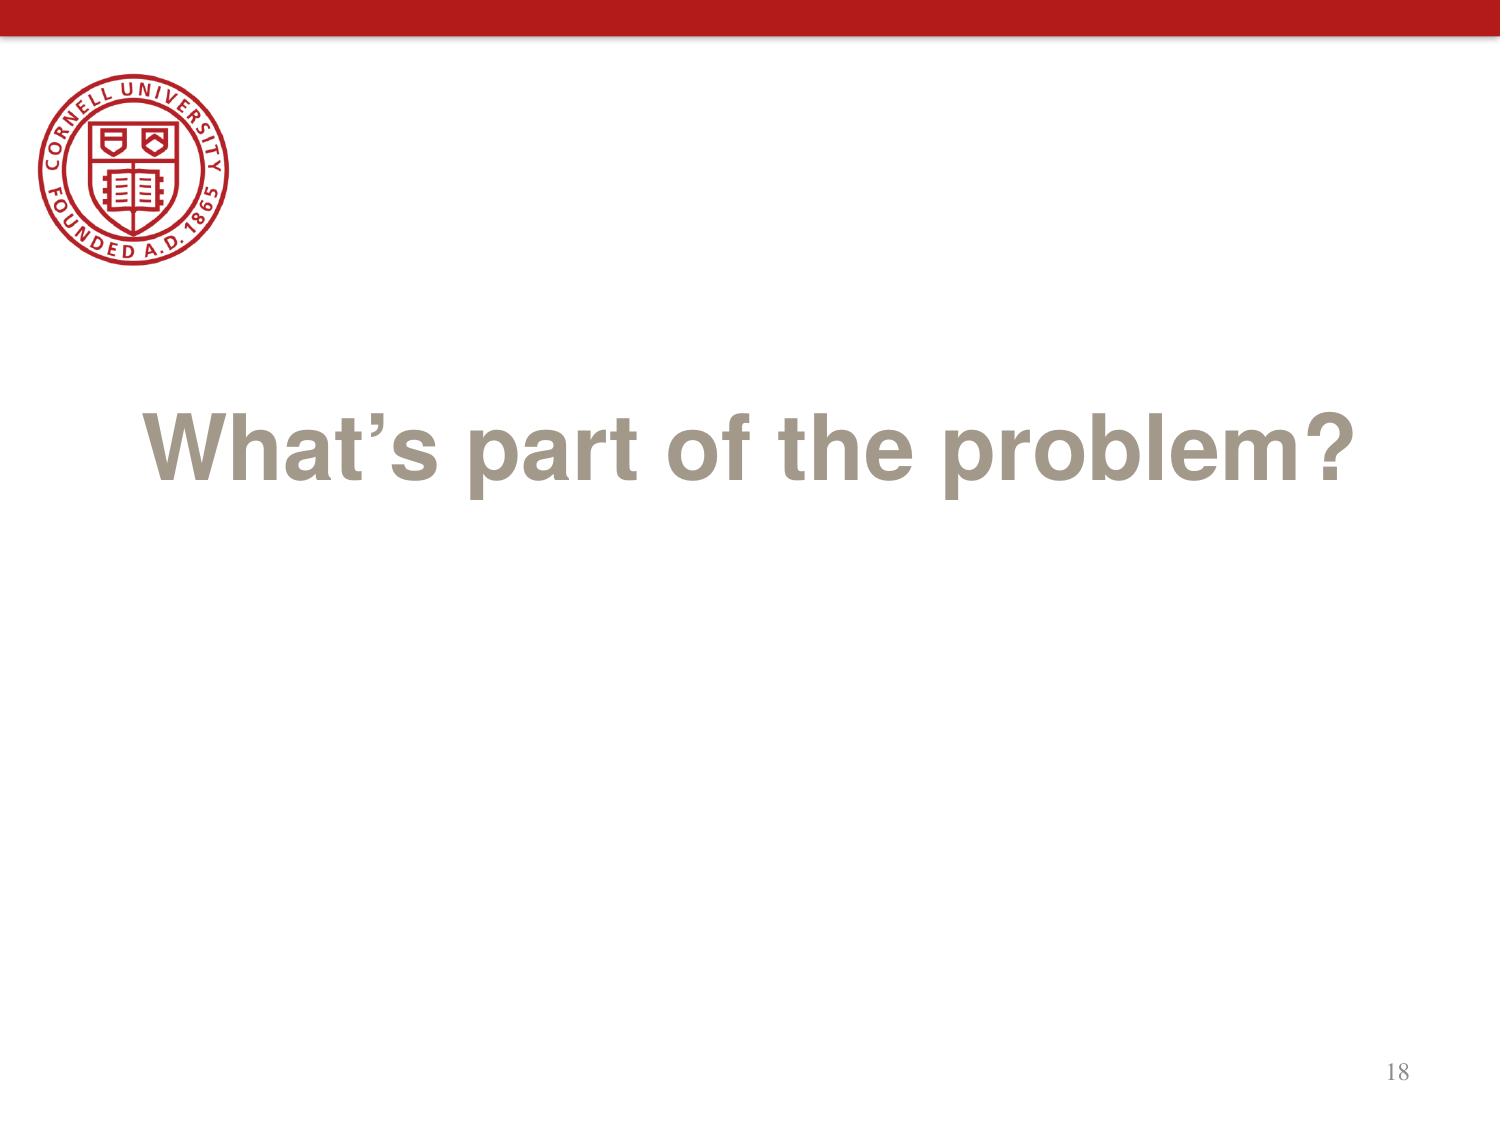

# What’s part of the problem?

18